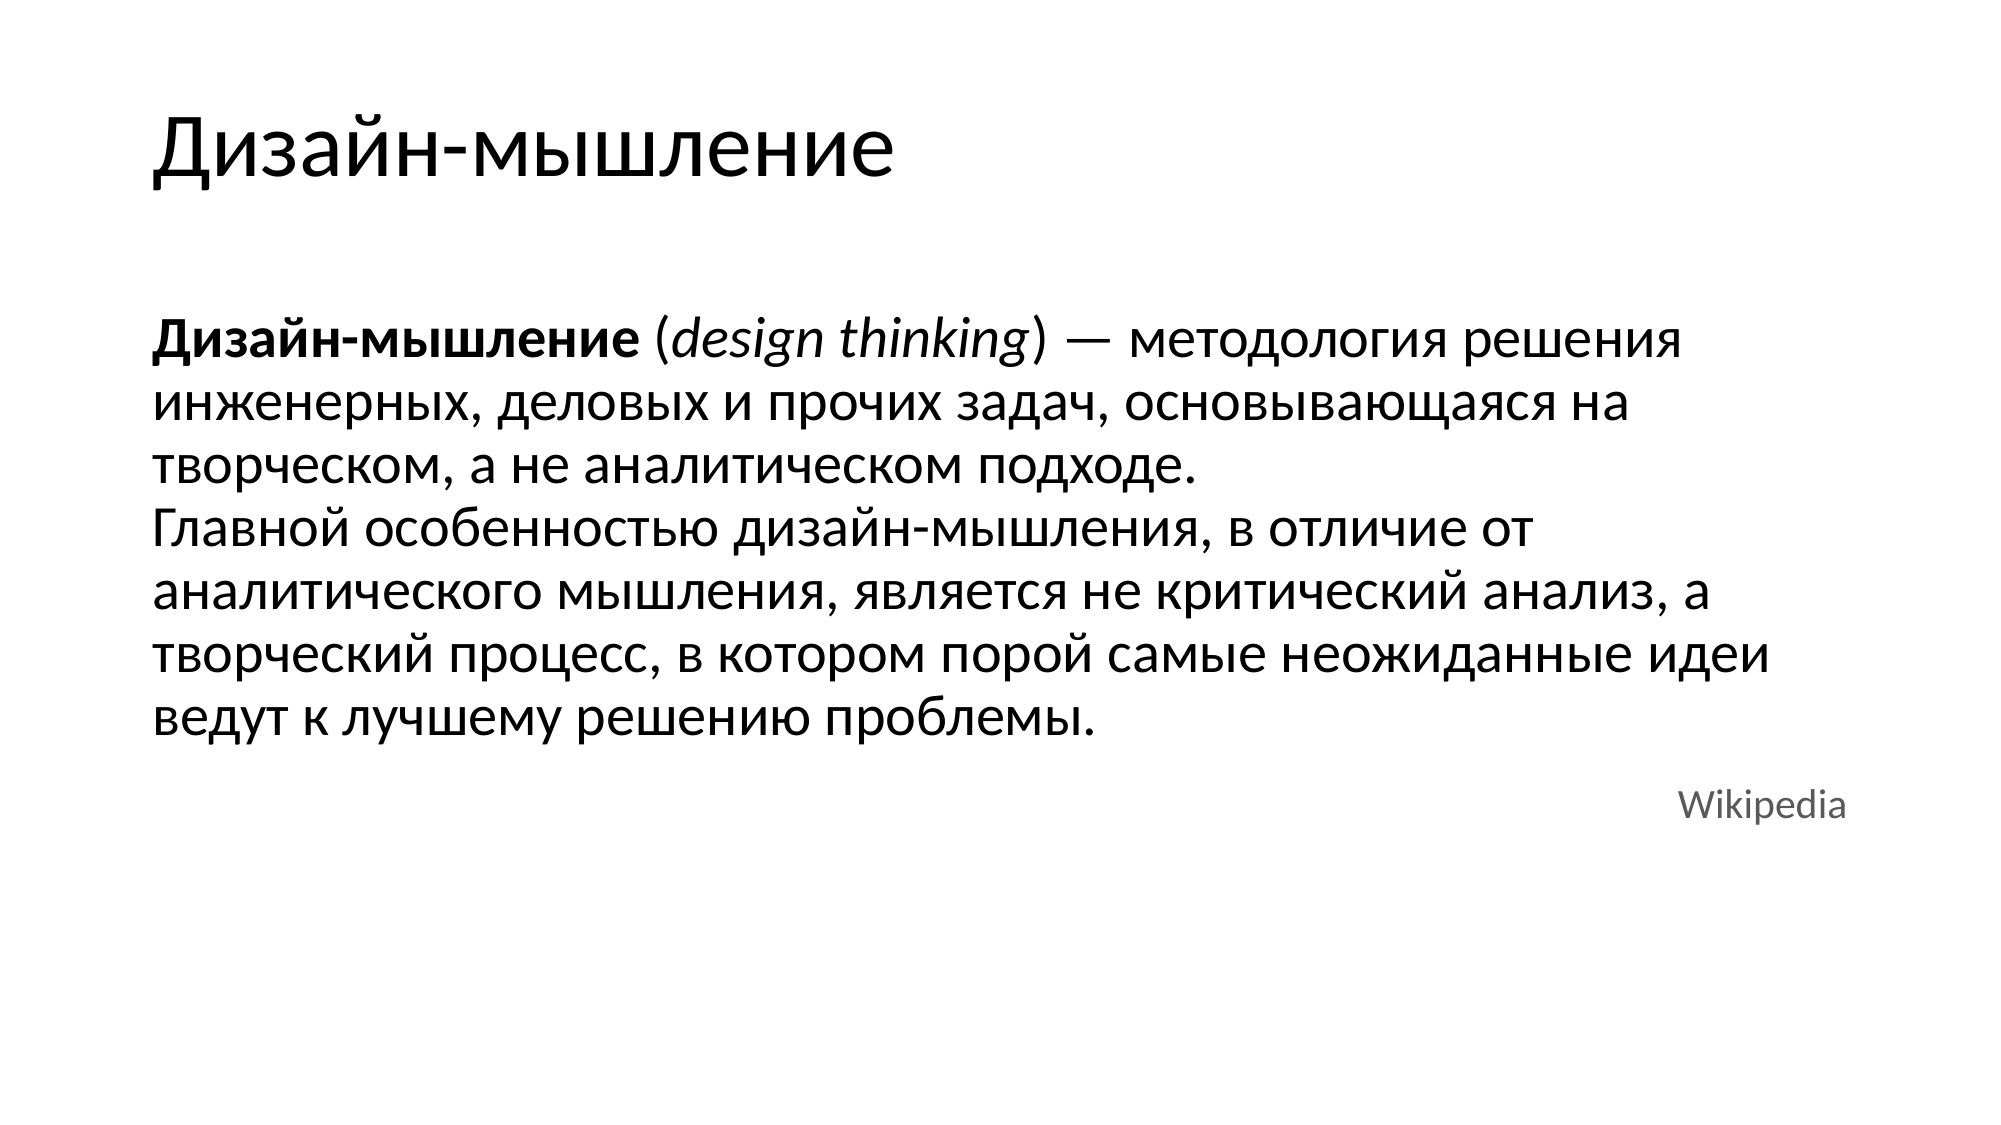

# Дизайн-мышление
Дизайн-мышление (design thinking) — методология решения инженерных, деловых и прочих задач, основывающаяся на творческом, а не аналитическом подходе.
Главной особенностью дизайн-мышления, в отличие от аналитического мышления, является не критический анализ, а творческий процесс, в котором порой самые неожиданные идеи ведут к лучшему решению проблемы.
							Wikipedia